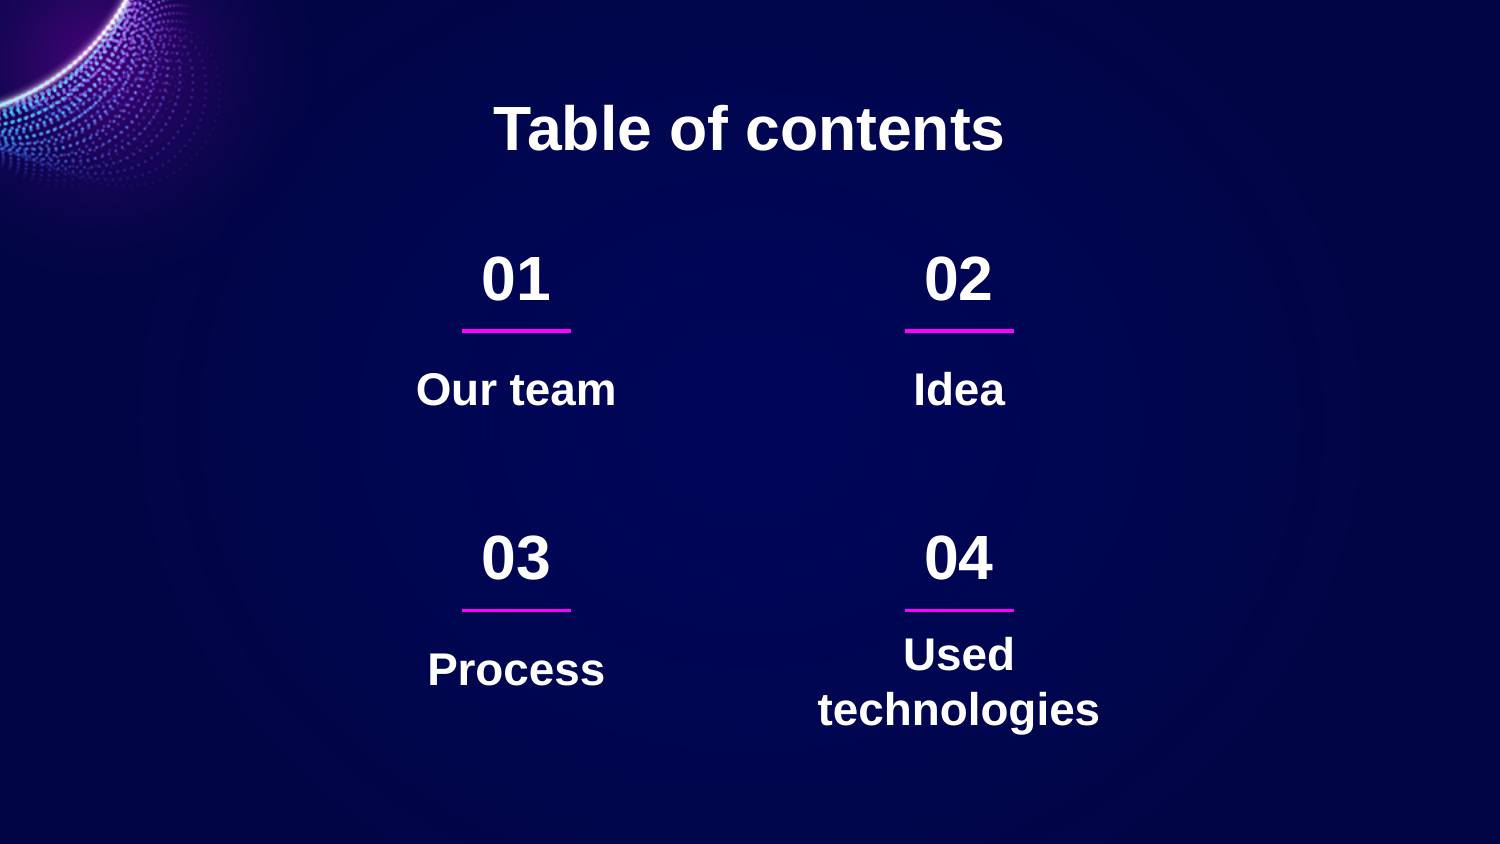

# Table of contents
01
02
Our team
Idea
03
04
Process
Used technologies